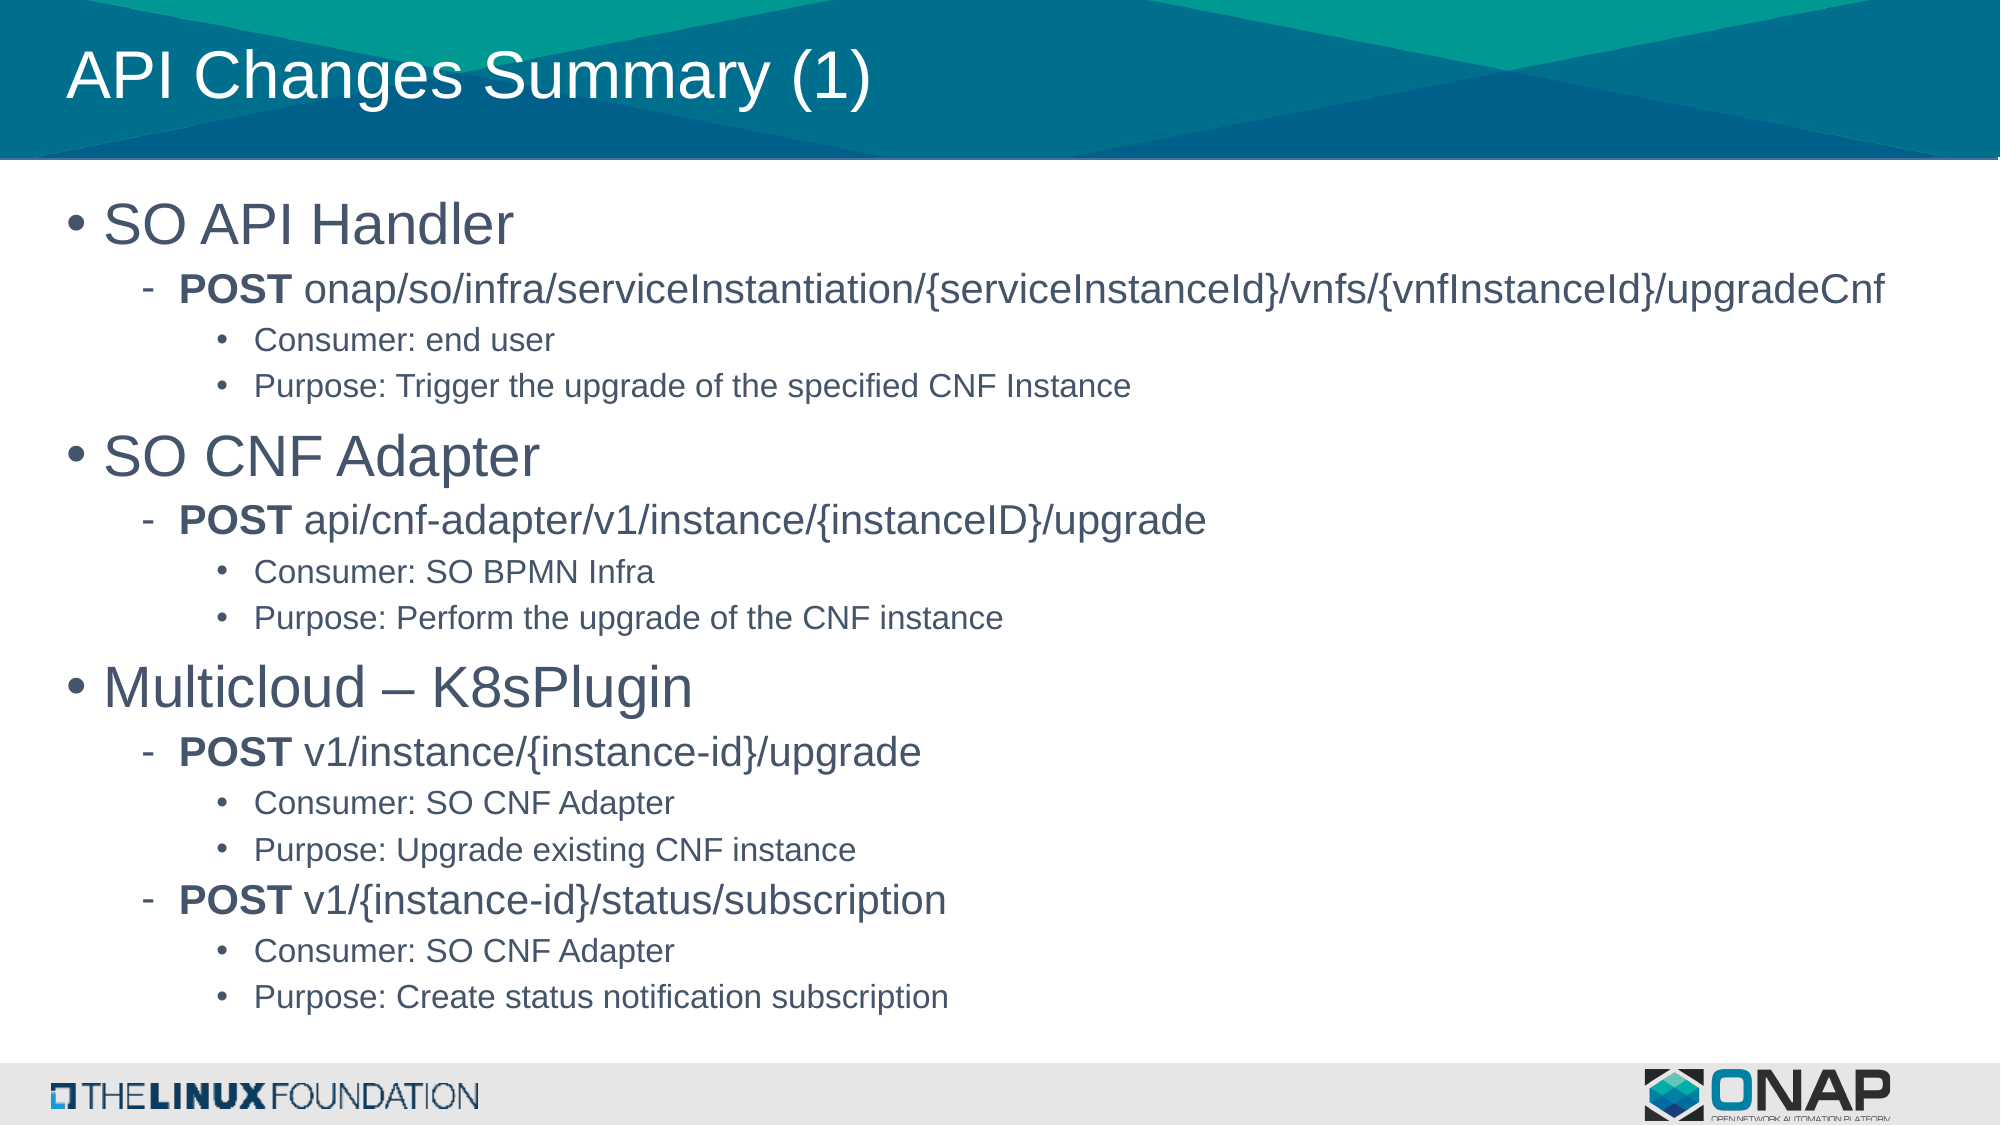

# API Changes Summary (1)
SO API Handler
POST onap/so/infra/serviceInstantiation/{serviceInstanceId}/vnfs/{vnfInstanceId}/upgradeCnf
Consumer: end user
Purpose: Trigger the upgrade of the specified CNF Instance
SO CNF Adapter
POST api/cnf-adapter/v1/instance/{instanceID}/upgrade
Consumer: SO BPMN Infra
Purpose: Perform the upgrade of the CNF instance
Multicloud – K8sPlugin
POST v1/instance/{instance-id}/upgrade
Consumer: SO CNF Adapter
Purpose: Upgrade existing CNF instance
POST v1/{instance-id}/status/subscription
Consumer: SO CNF Adapter
Purpose: Create status notification subscription